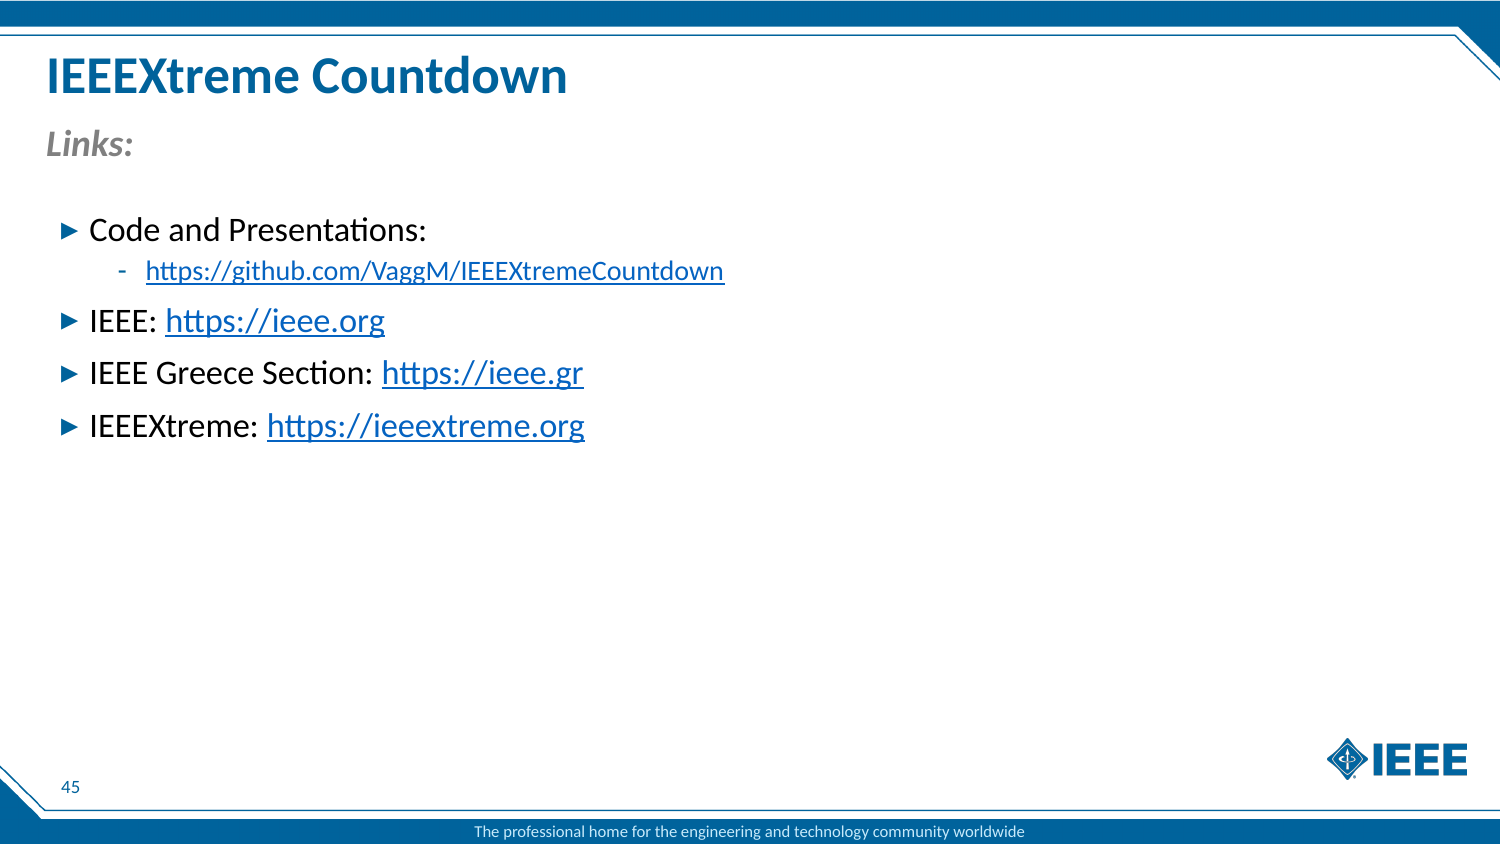

# IEEEXtreme Countdown
Links:
Code and Presentations:
https://github.com/VaggM/IEEEXtremeCountdown
IEEE: https://ieee.org
IEEE Greece Section: https://ieee.gr
IEEEXtreme: https://ieeextreme.org
45